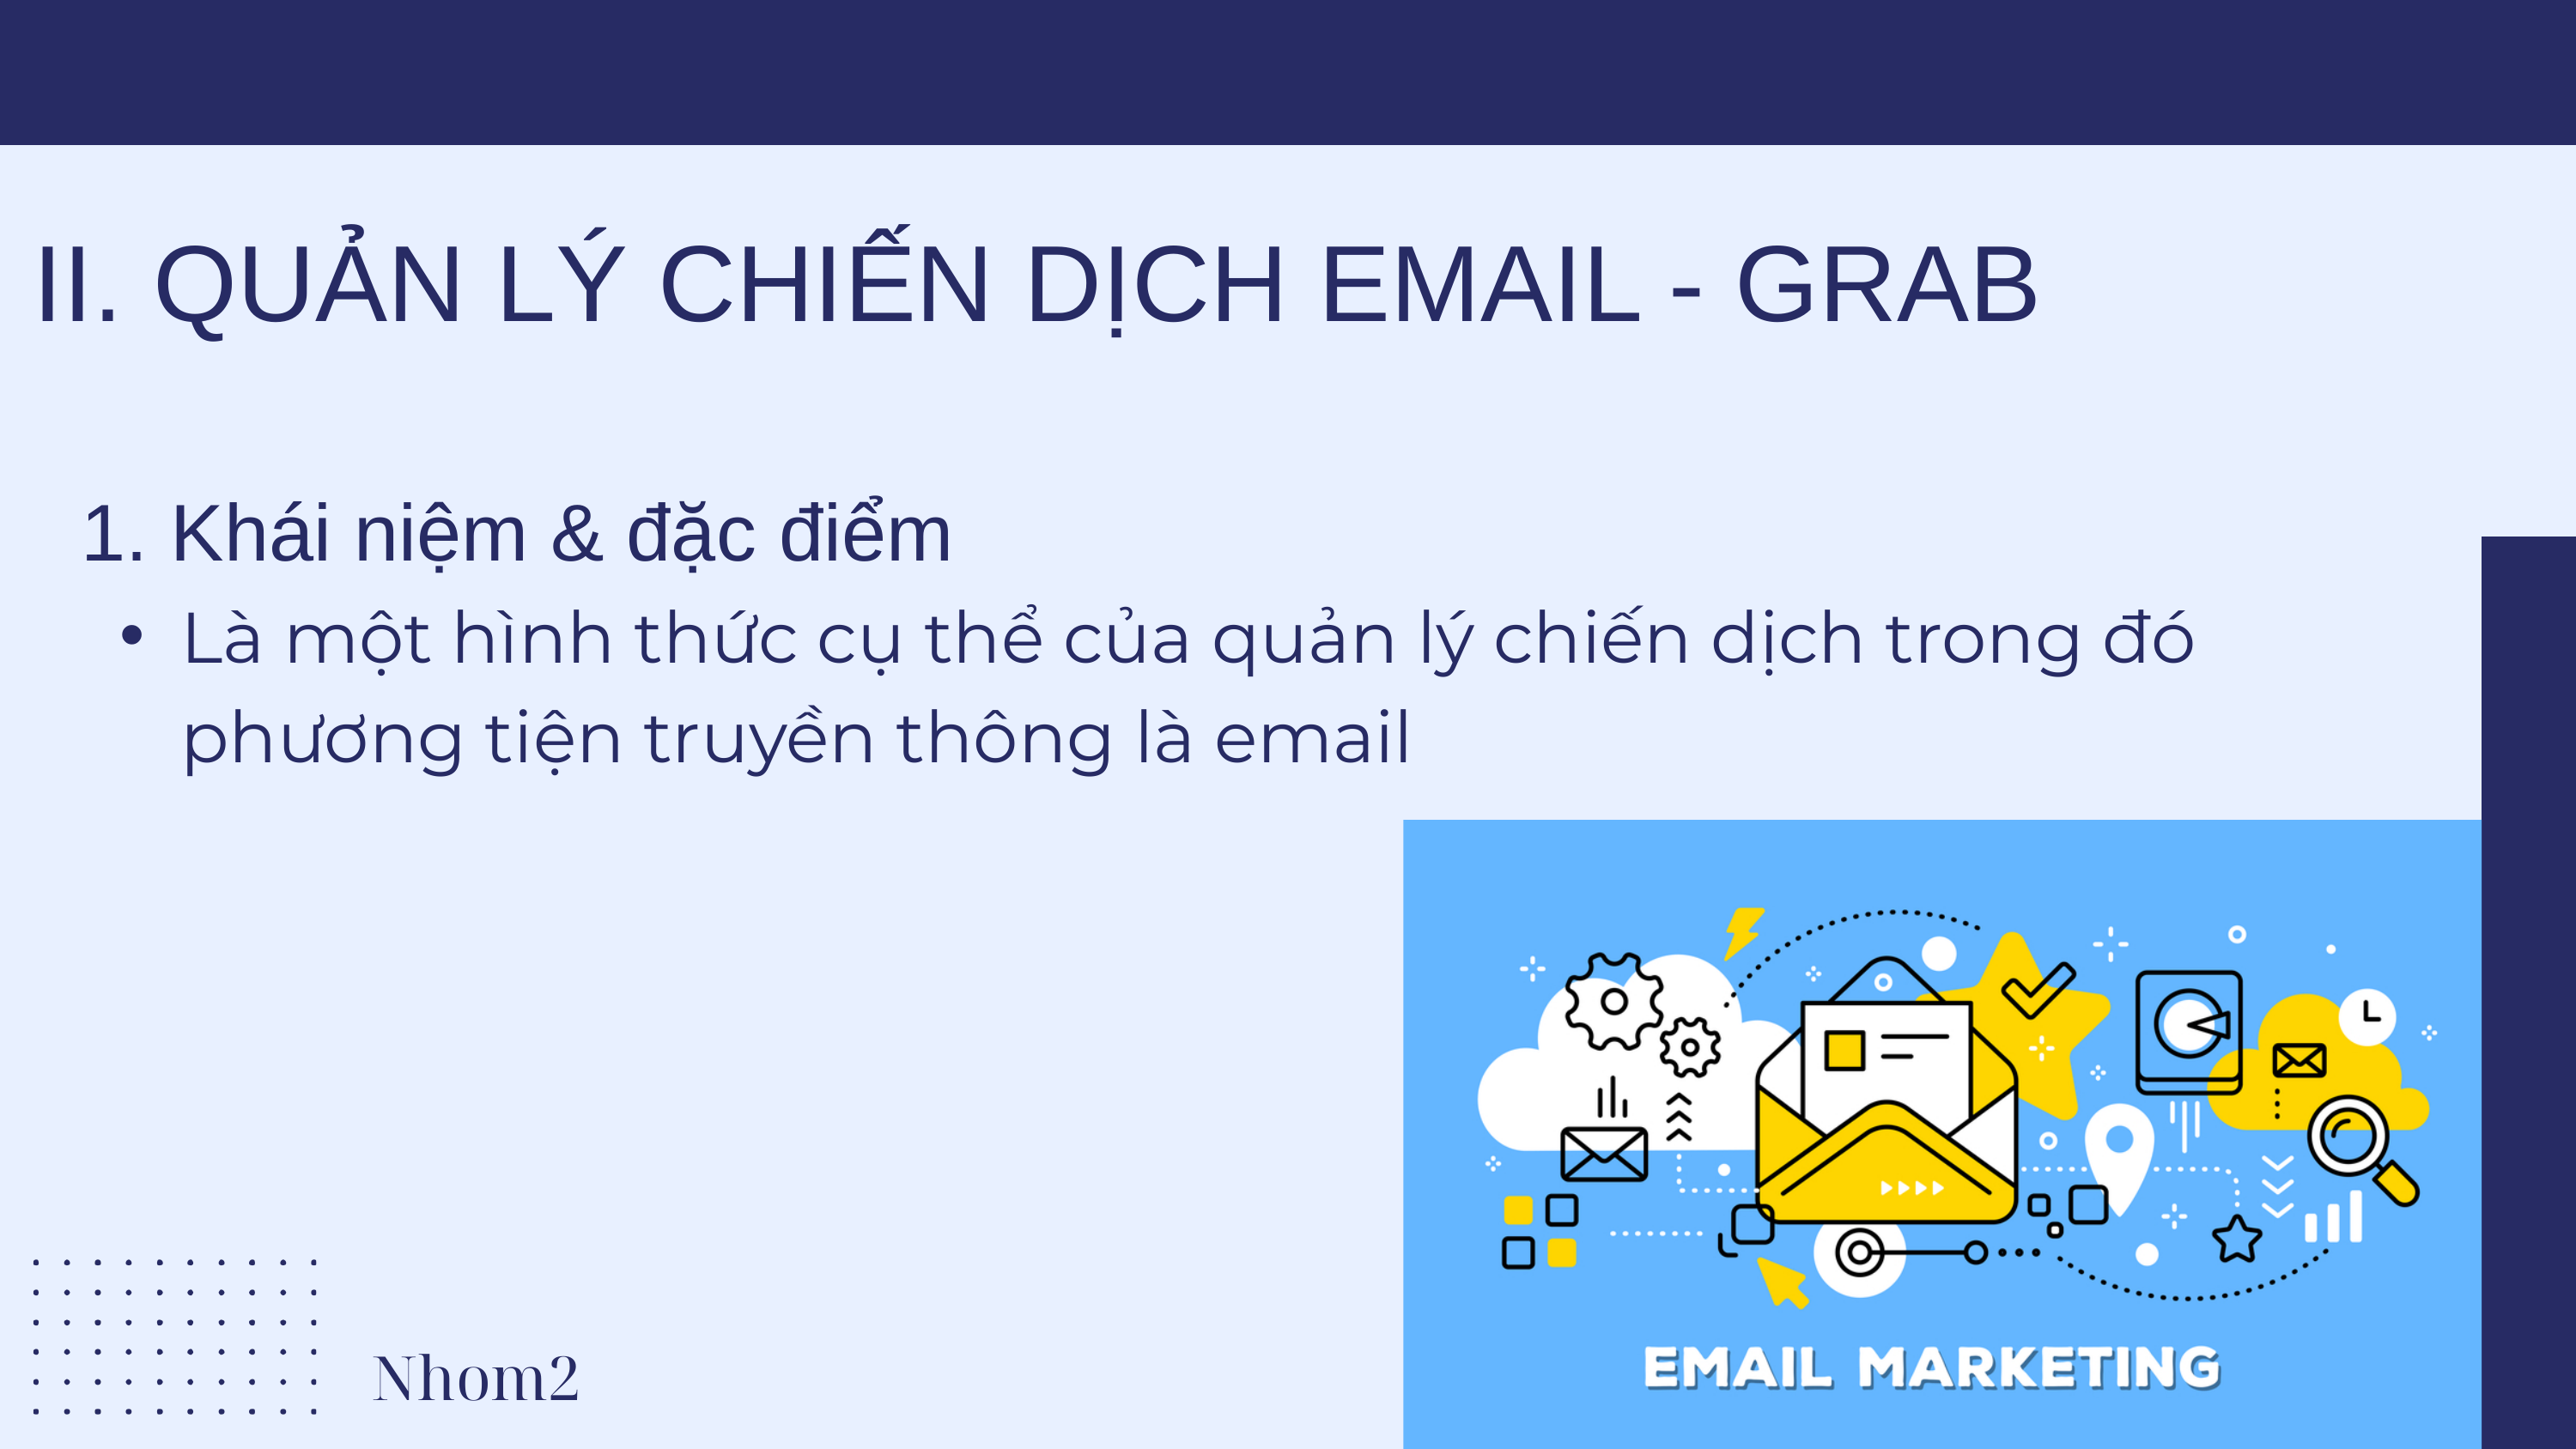

II. QUẢN LÝ CHIẾN DỊCH EMAIL - GRAB
 1. Khái niệm & đặc điểm
Là một hình thức cụ thể của quản lý chiến dịch trong đó phương tiện truyền thông là email

Nhom2